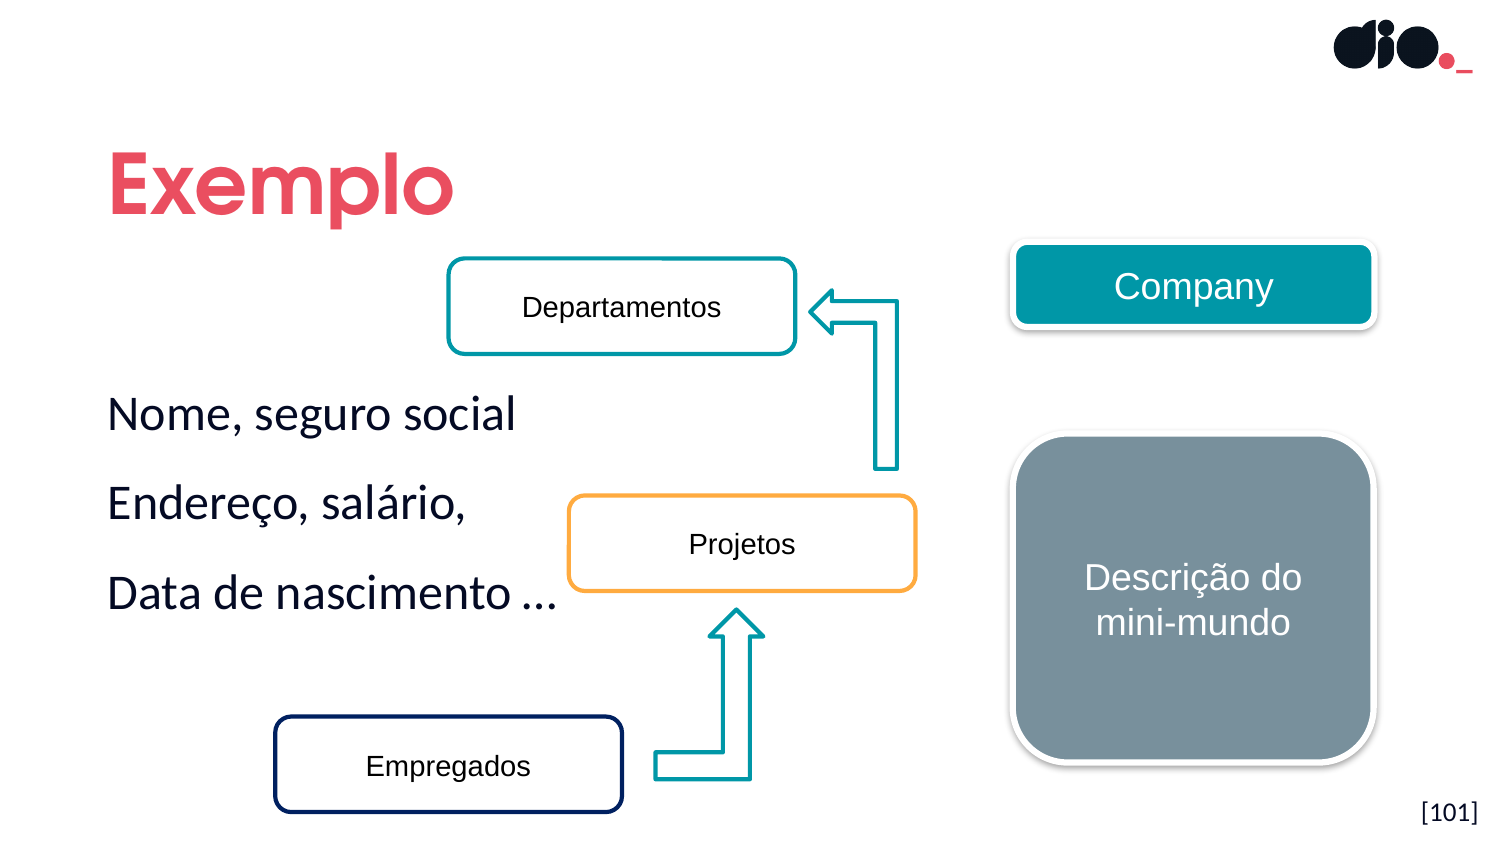

Exemplo
Company
Nome, seguro social
Endereço, salário,
Data de nascimento …
Departamentos

Descrição do mini-mundo
Projetos

Empregados
[101]